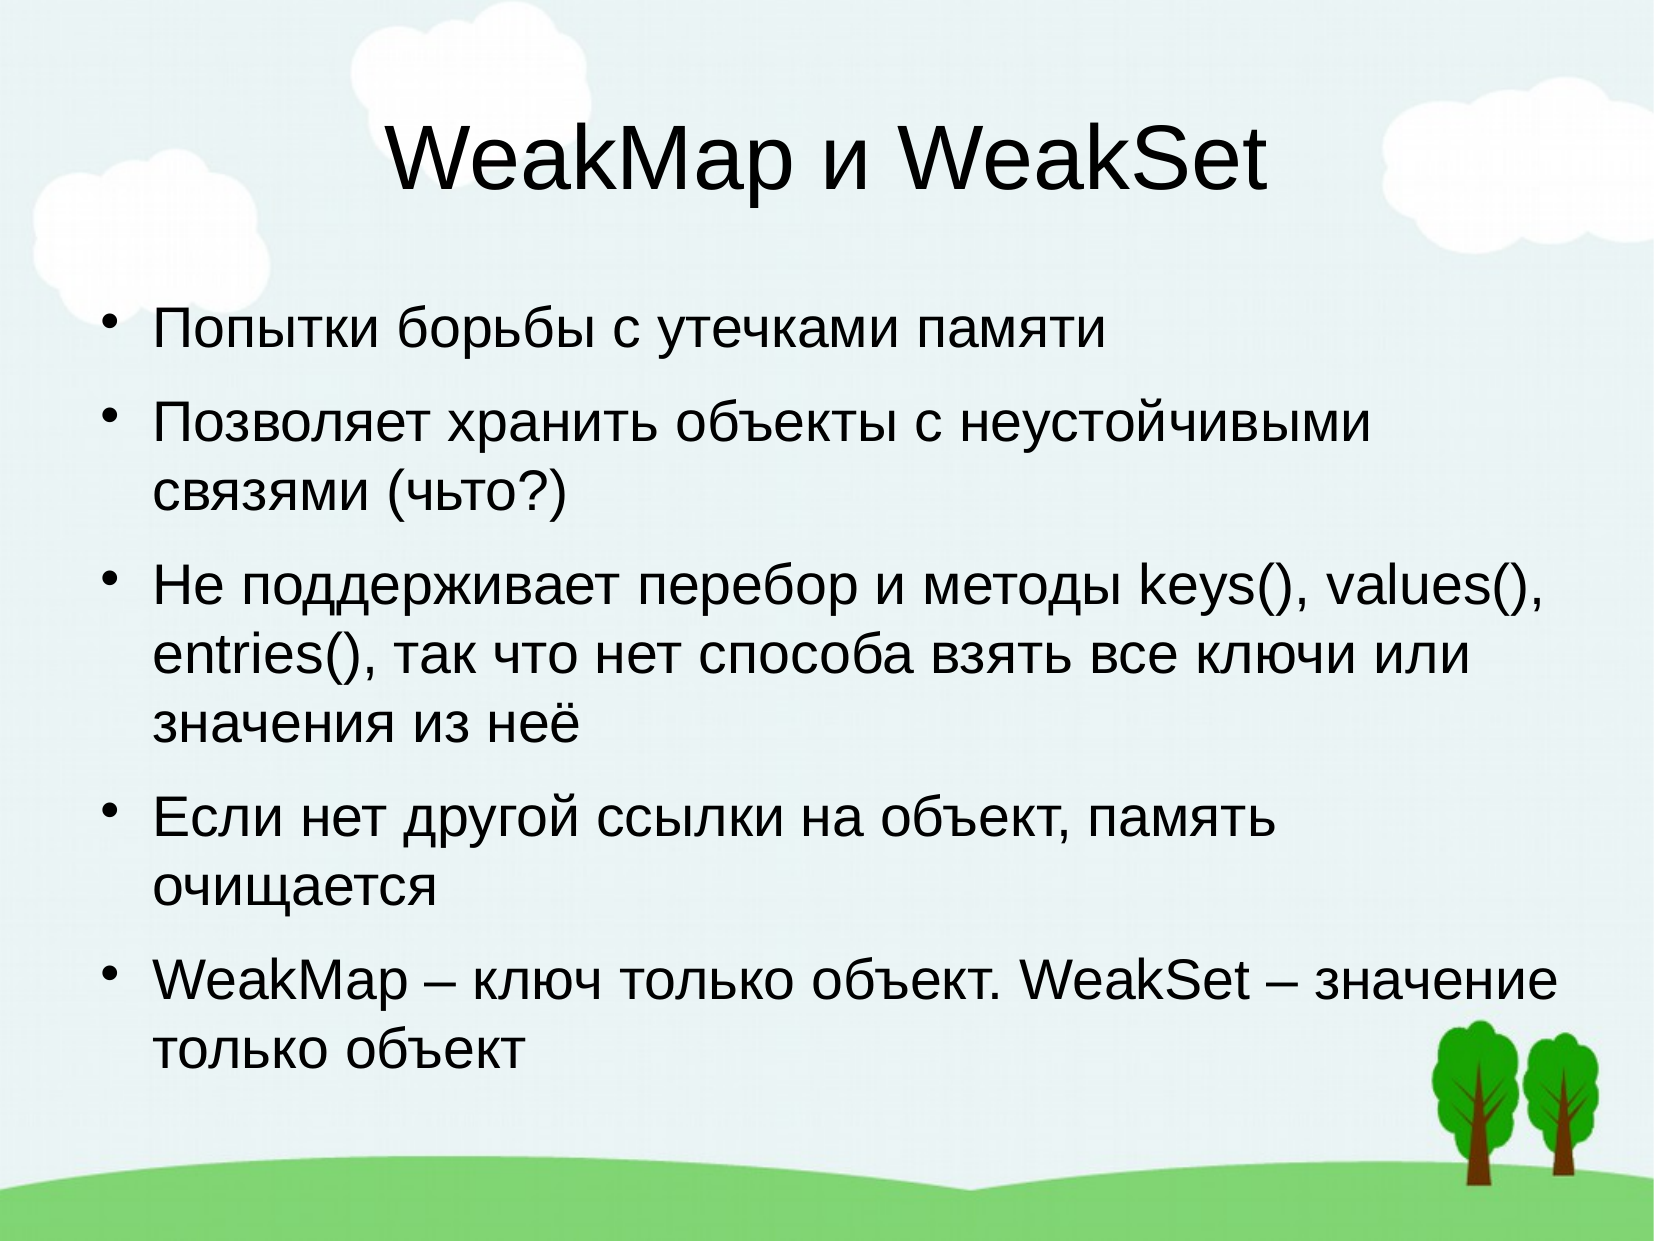

WeakMap и WeakSet
Попытки борьбы с утечками памяти
Позволяет хранить объекты с неустойчивыми связями (чьто?)
Не поддерживает перебор и методы keys(), values(), entries(), так что нет способа взять все ключи или значения из неё
Если нет другой ссылки на объект, память очищается
WeakMap – ключ только объект. WeakSet – значение только объект